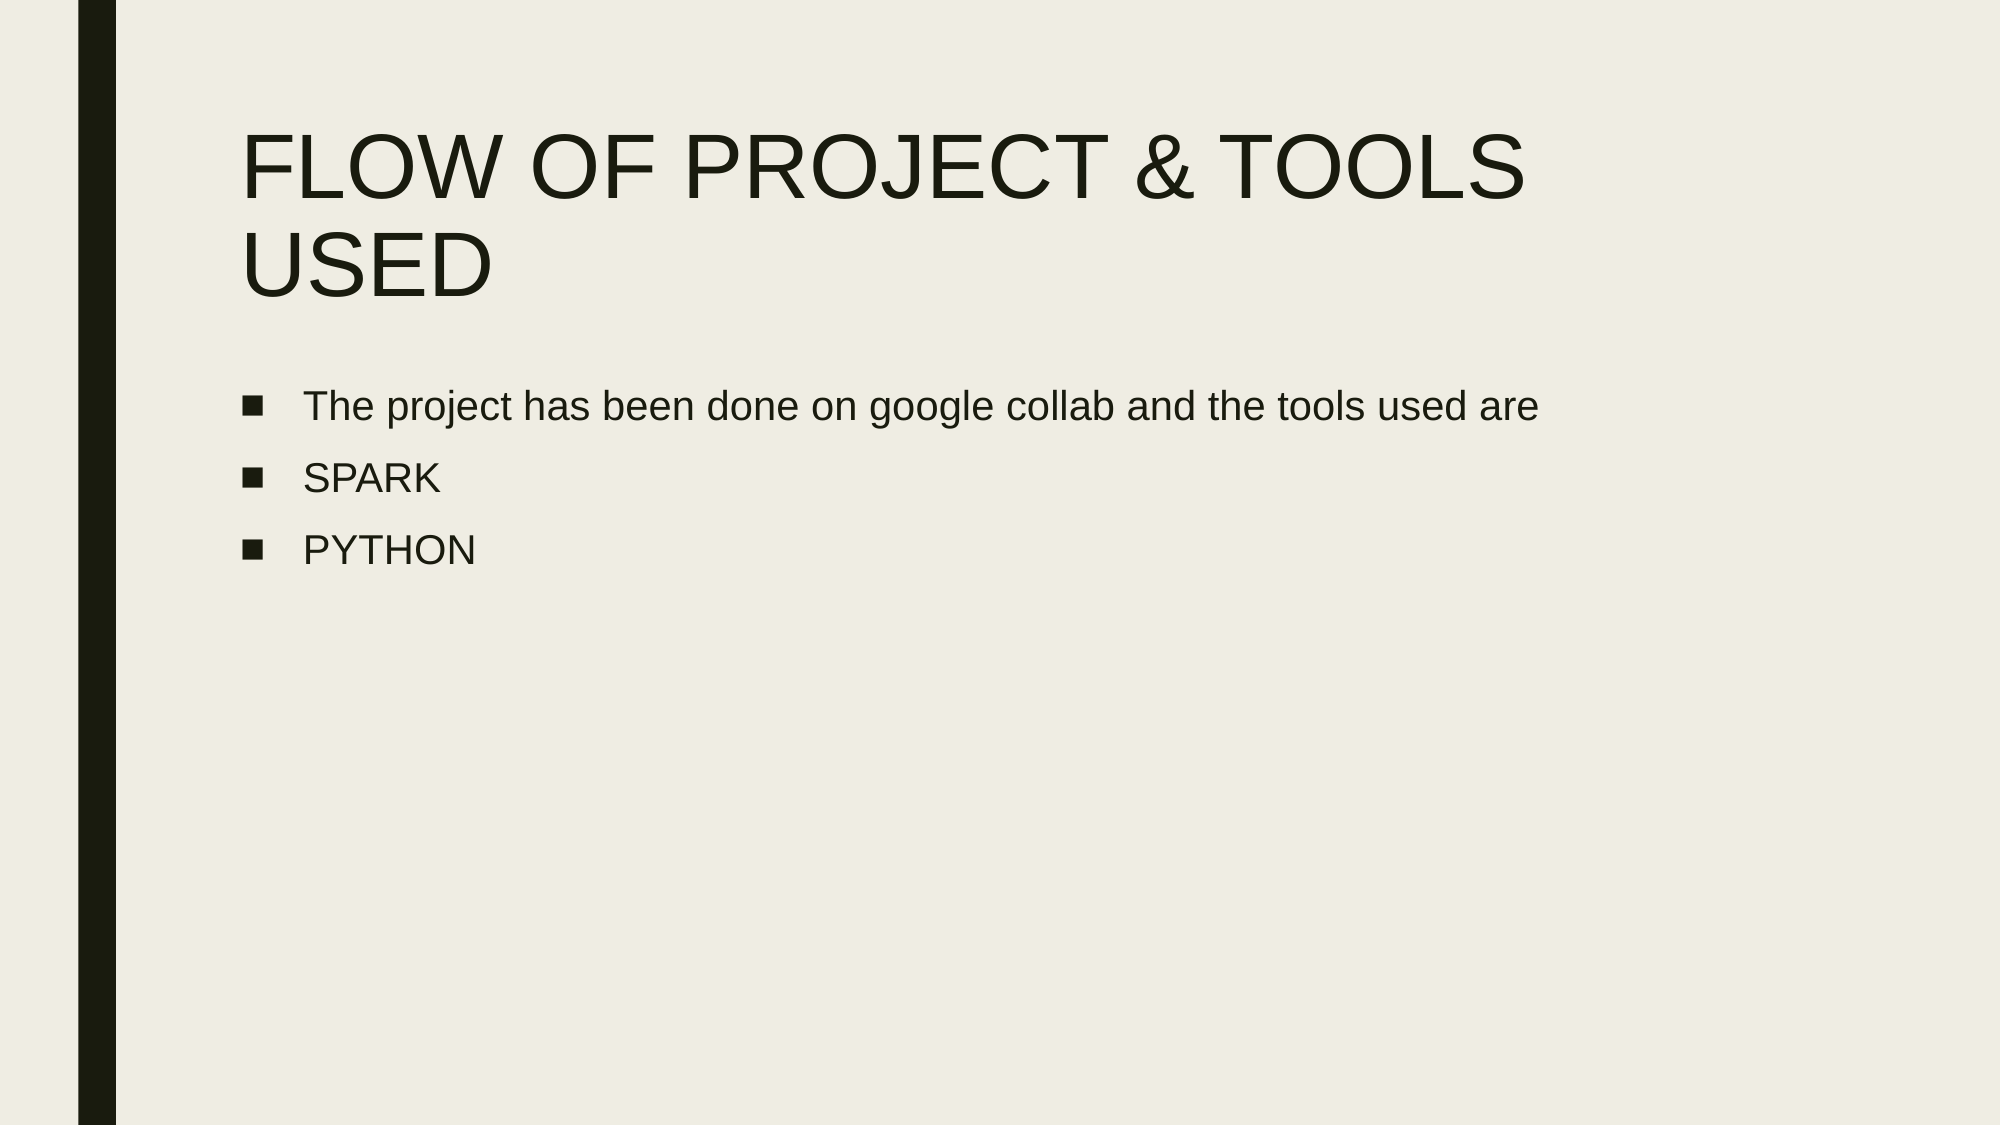

# FLOW OF PROJECT & TOOLS USED
The project has been done on google collab and the tools used are
SPARK
PYTHON